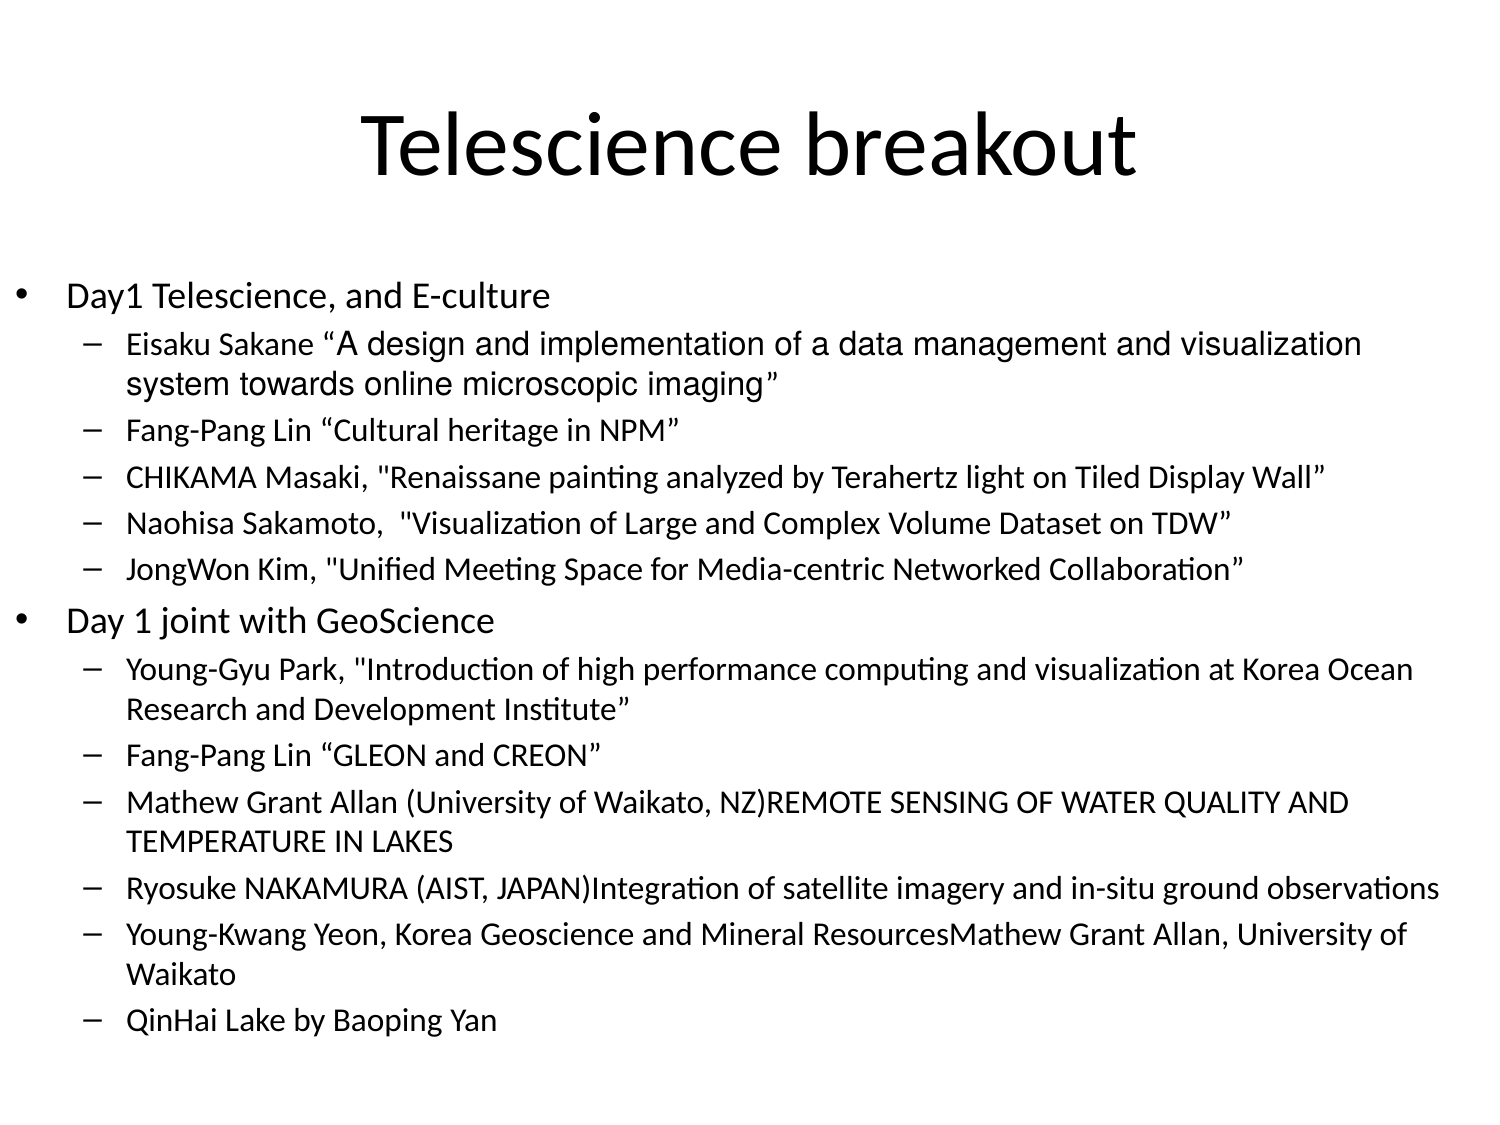

# Telescience breakout
Day1 Telescience, and E-culture
Eisaku Sakane “A design and implementation of a data management and visualization system towards online microscopic imaging”
Fang-Pang Lin “Cultural heritage in NPM”
CHIKAMA Masaki, "Renaissane painting analyzed by Terahertz light on Tiled Display Wall”
Naohisa Sakamoto,  "Visualization of Large and Complex Volume Dataset on TDW”
JongWon Kim, "Unified Meeting Space for Media-centric Networked Collaboration”
Day 1 joint with GeoScience
Young-Gyu Park, "Introduction of high performance computing and visualization at Korea Ocean Research and Development Institute”
Fang-Pang Lin “GLEON and CREON”
Mathew Grant Allan (University of Waikato, NZ)REMOTE SENSING OF WATER QUALITY AND TEMPERATURE IN LAKES
Ryosuke NAKAMURA (AIST, JAPAN)Integration of satellite imagery and in-situ ground observations
Young-Kwang Yeon, Korea Geoscience and Mineral ResourcesMathew Grant Allan, University of Waikato
QinHai Lake by Baoping Yan